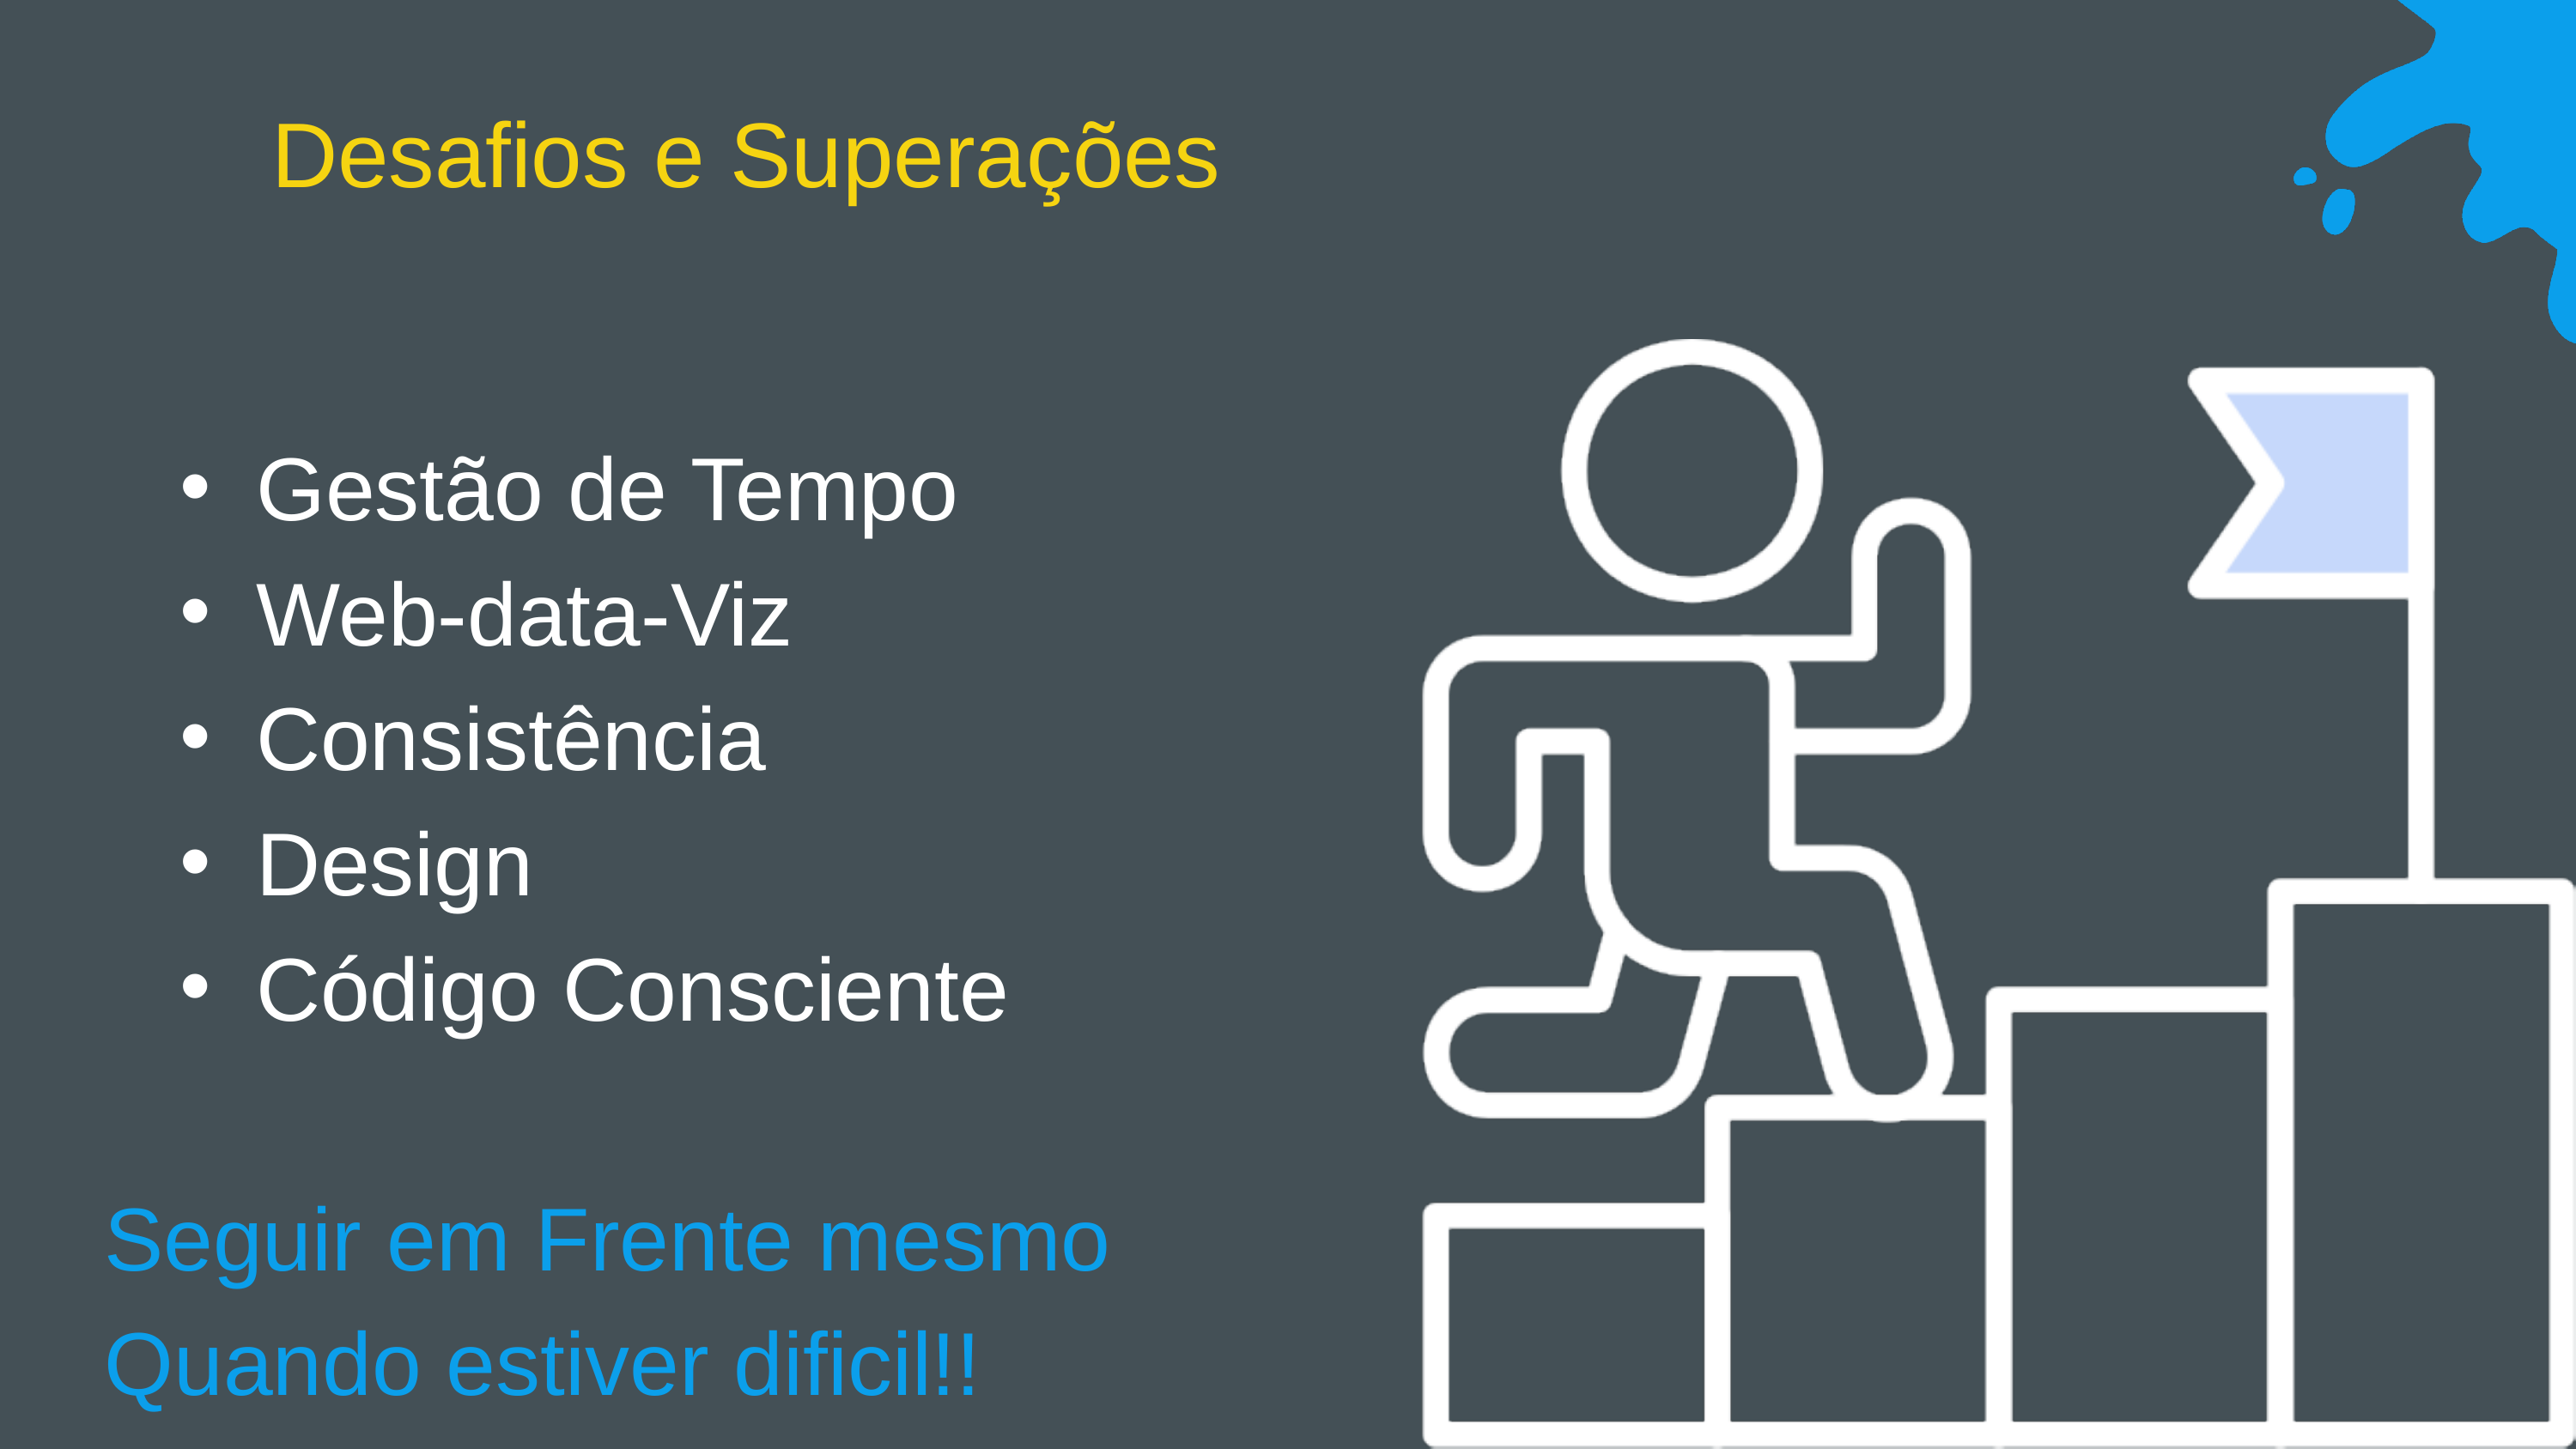

Desafios e Superações

Gestão de Tempo
Web-data-Viz
Consistência
Design
Código Consciente

Seguir em Frente mesmo
Quando estiver dificil!!